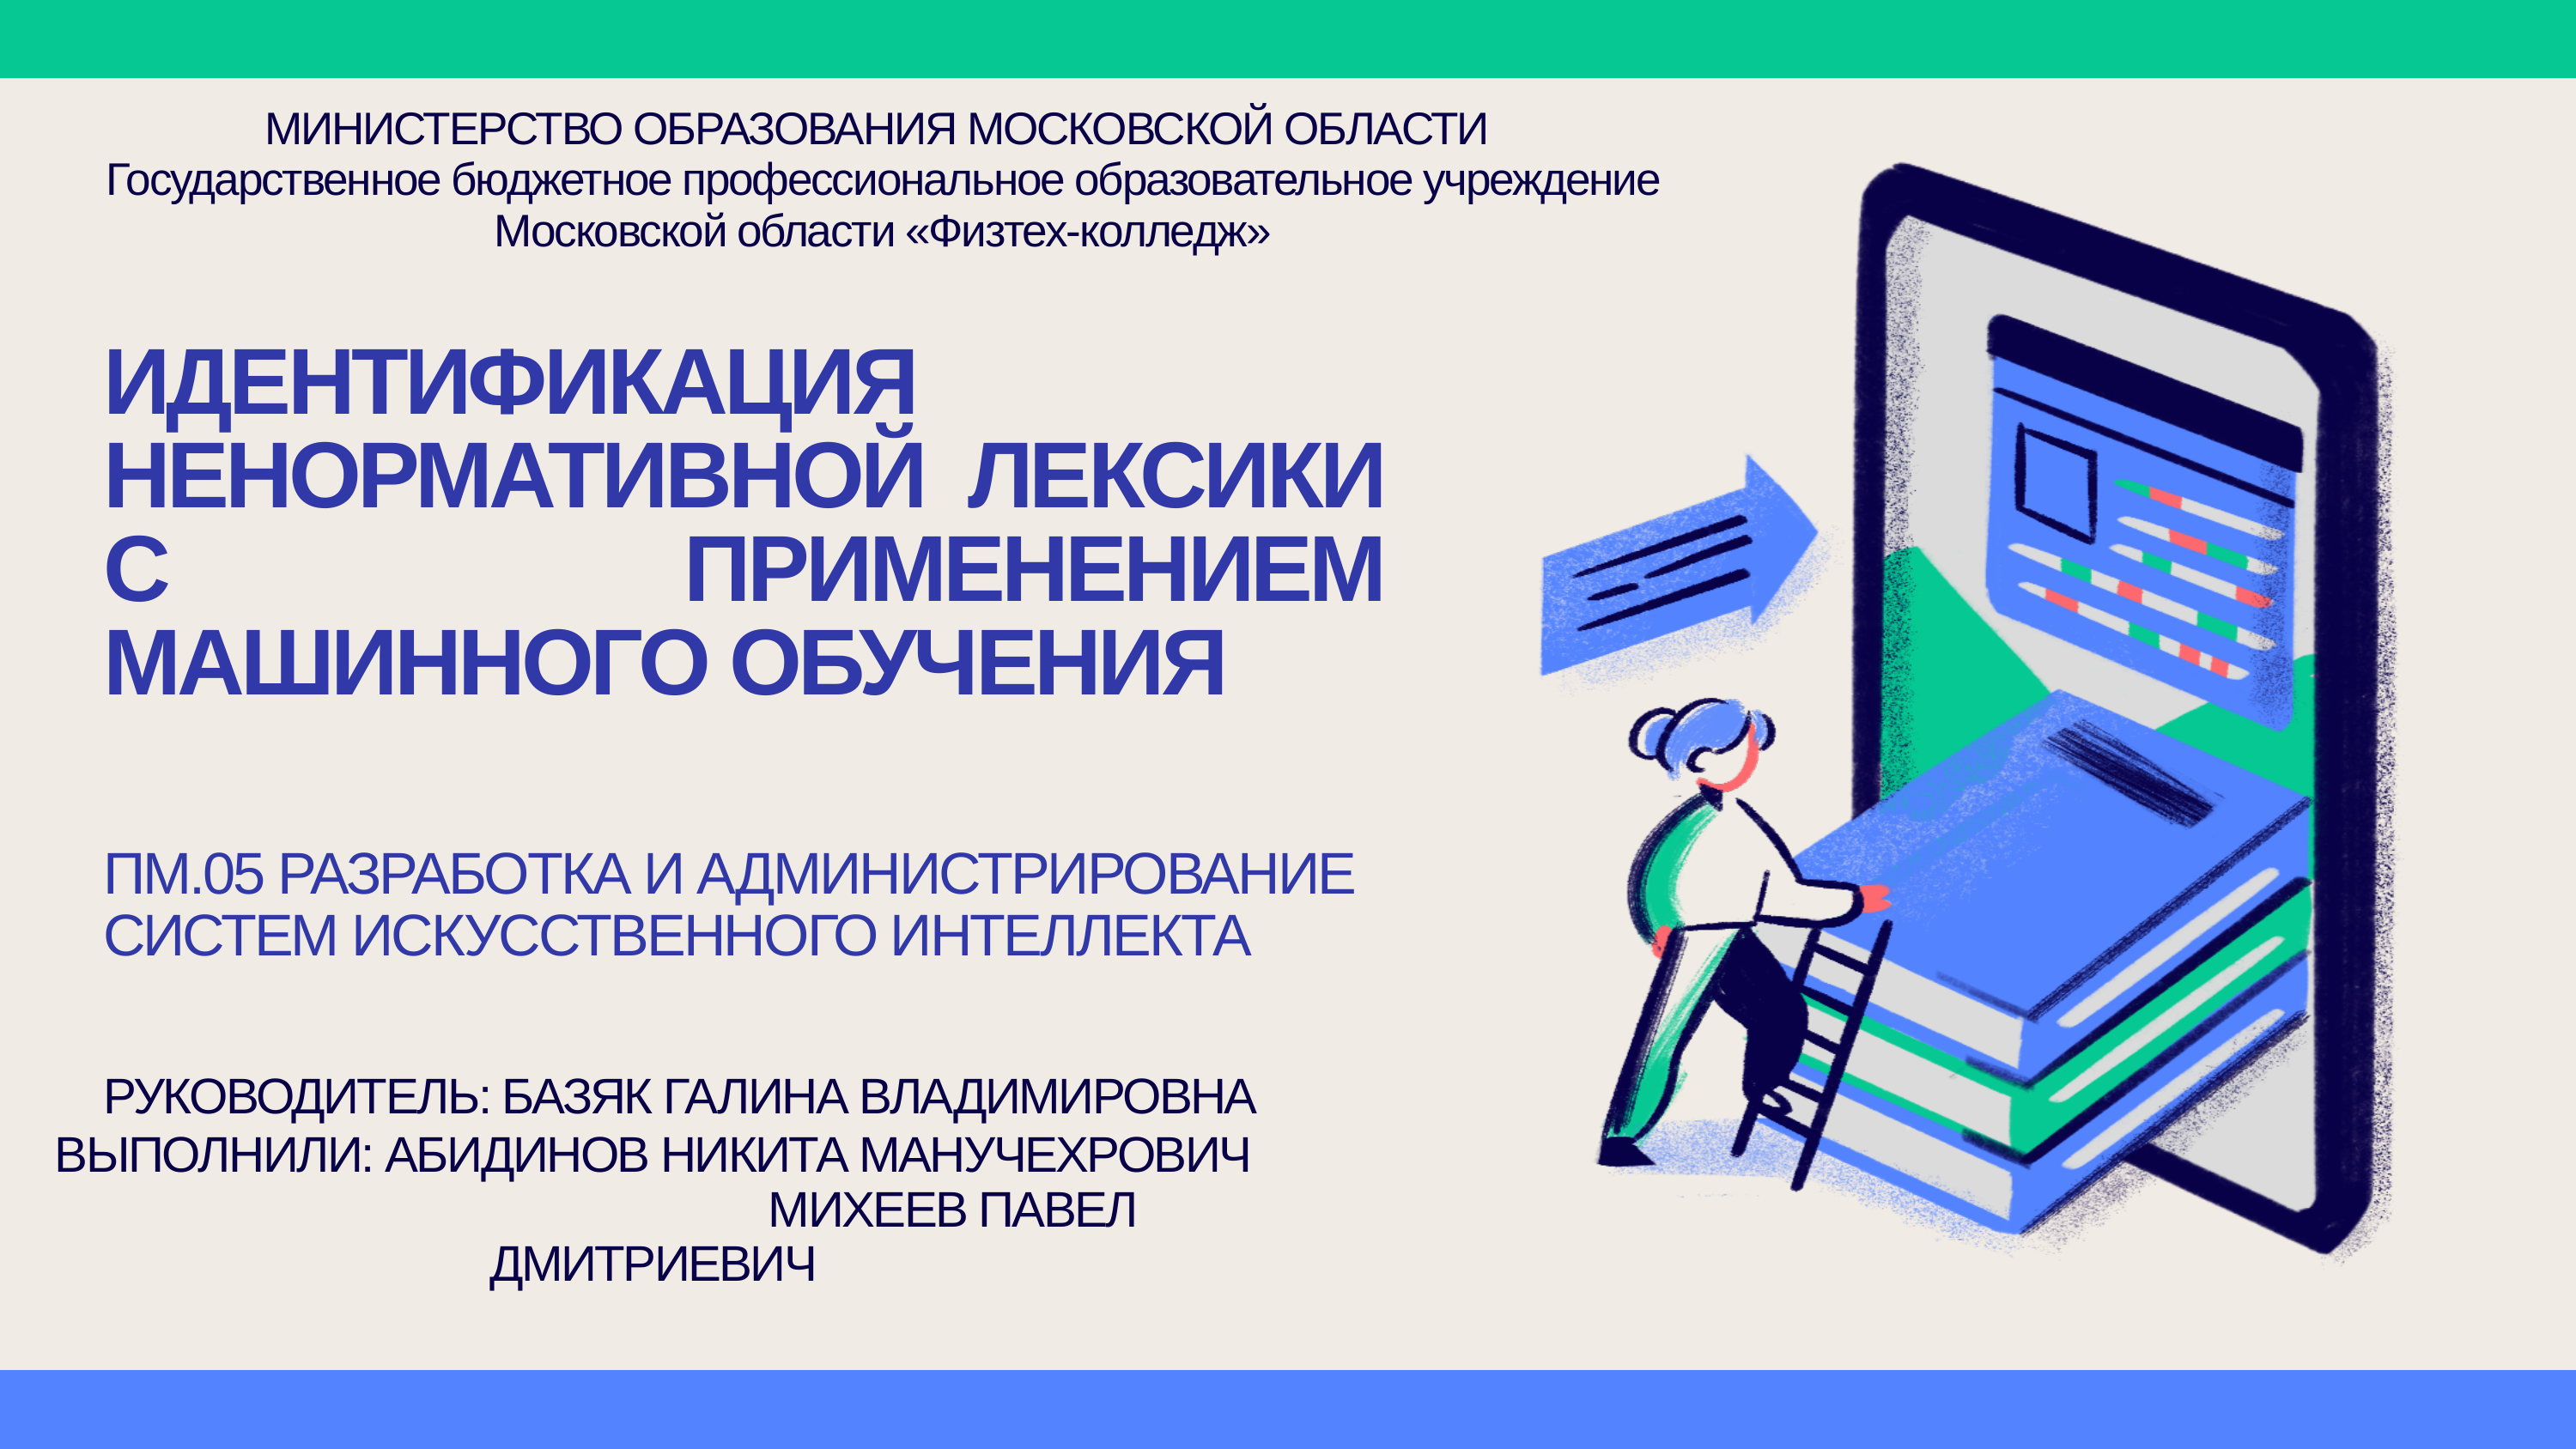

МИНИСТЕРСТВО ОБРАЗОВАНИЯ МОСКОВСКОЙ ОБЛАСТИ
Государственное бюджетное профессиональное образовательное учреждение Московской области «Физтех-колледж»

ИДЕНТИФИКАЦИЯ НЕНОРМАТИВНОЙ ЛЕКСИКИ С ПРИМЕНЕНИЕМ МАШИННОГО ОБУЧЕНИЯ

ПМ.05 РАЗРАБОТКА И АДМИНИСТРИРОВАНИЕ СИСТЕМ ИСКУССТВЕННОГО ИНТЕЛЛЕКТА
РУКОВОДИТЕЛЬ: БАЗЯК ГАЛИНА ВЛАДИМИРОВНА
ВЫПОЛНИЛИ: АБИДИНОВ НИКИТА МАНУЧЕХРОВИЧ
                                                 МИХЕЕВ ПАВЕЛ ДМИТРИЕВИЧ